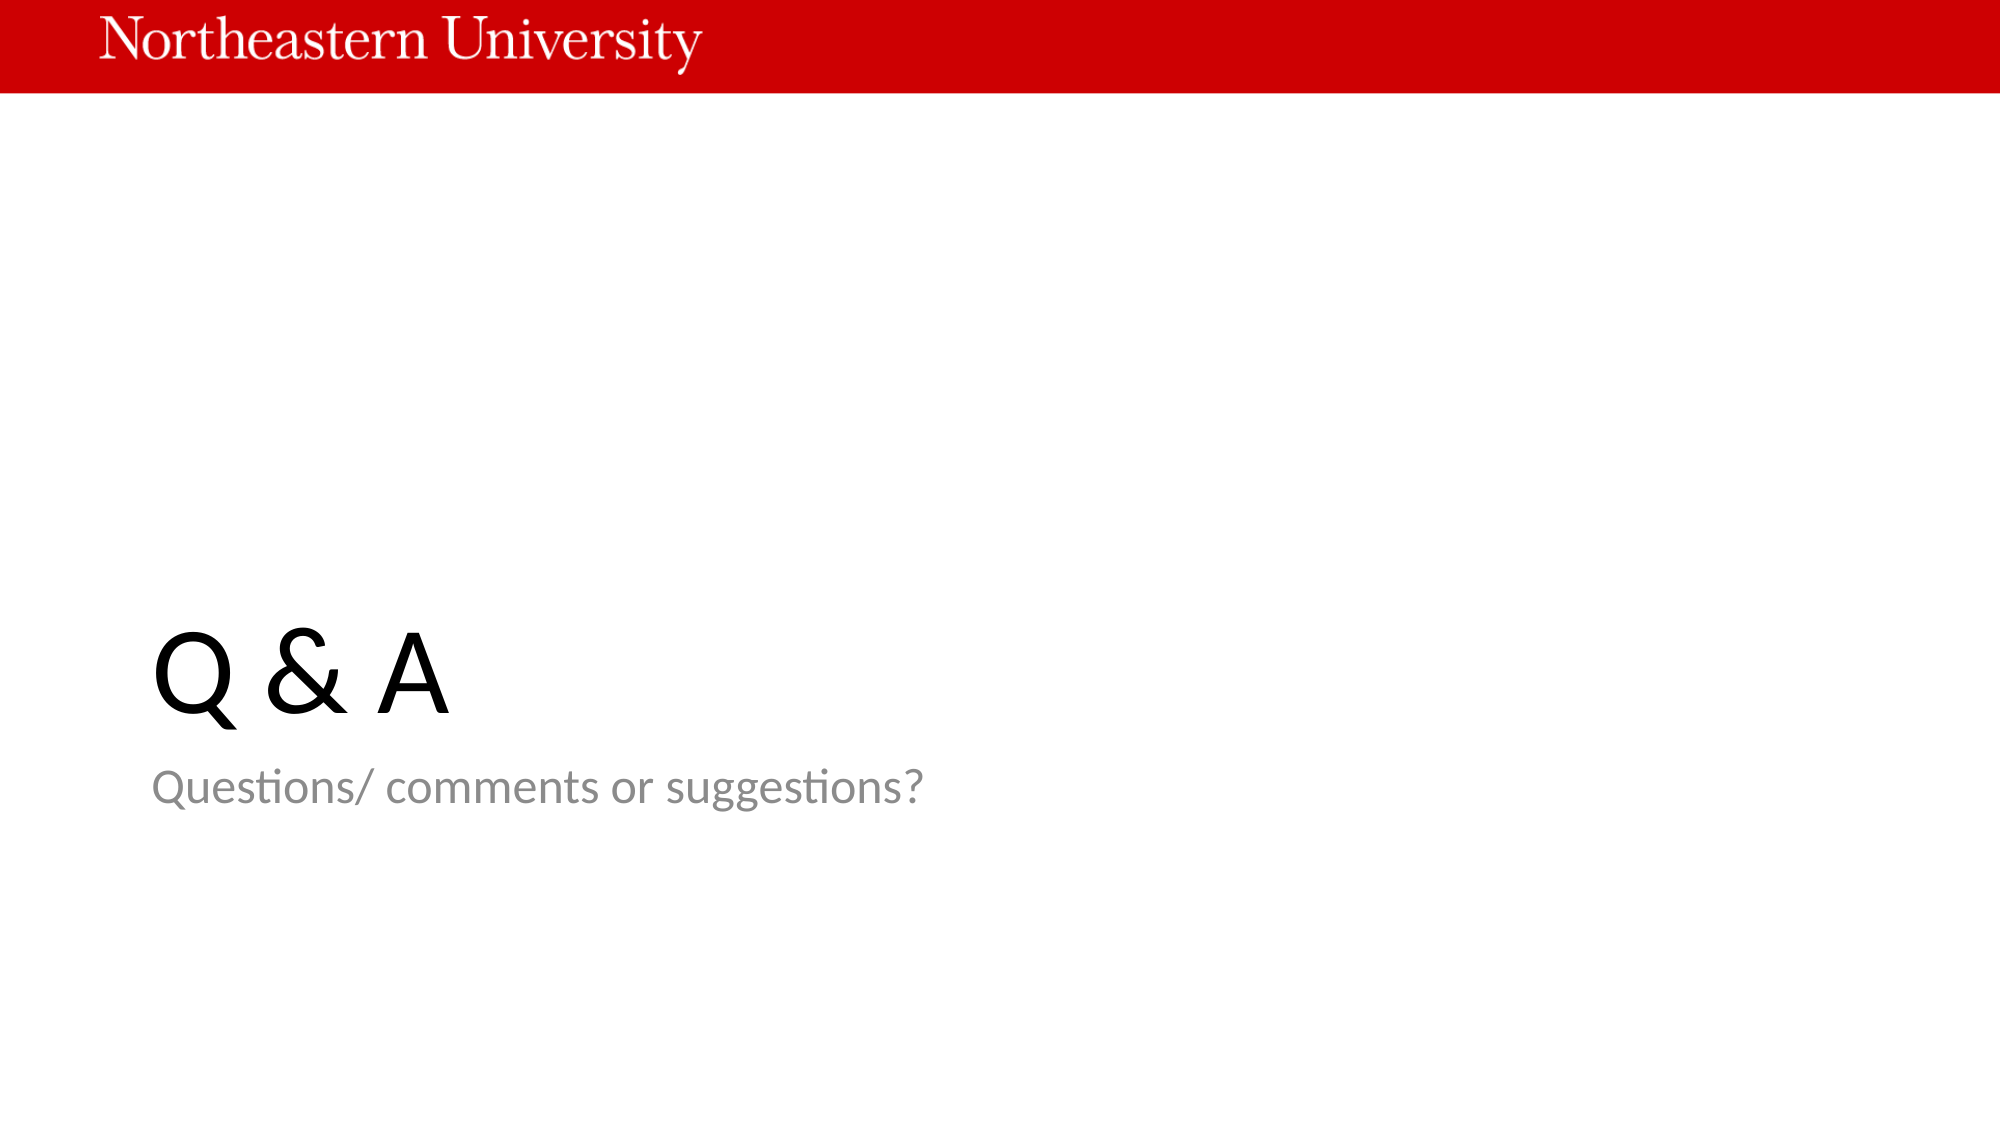

# Q & A
Questions/ comments or suggestions?